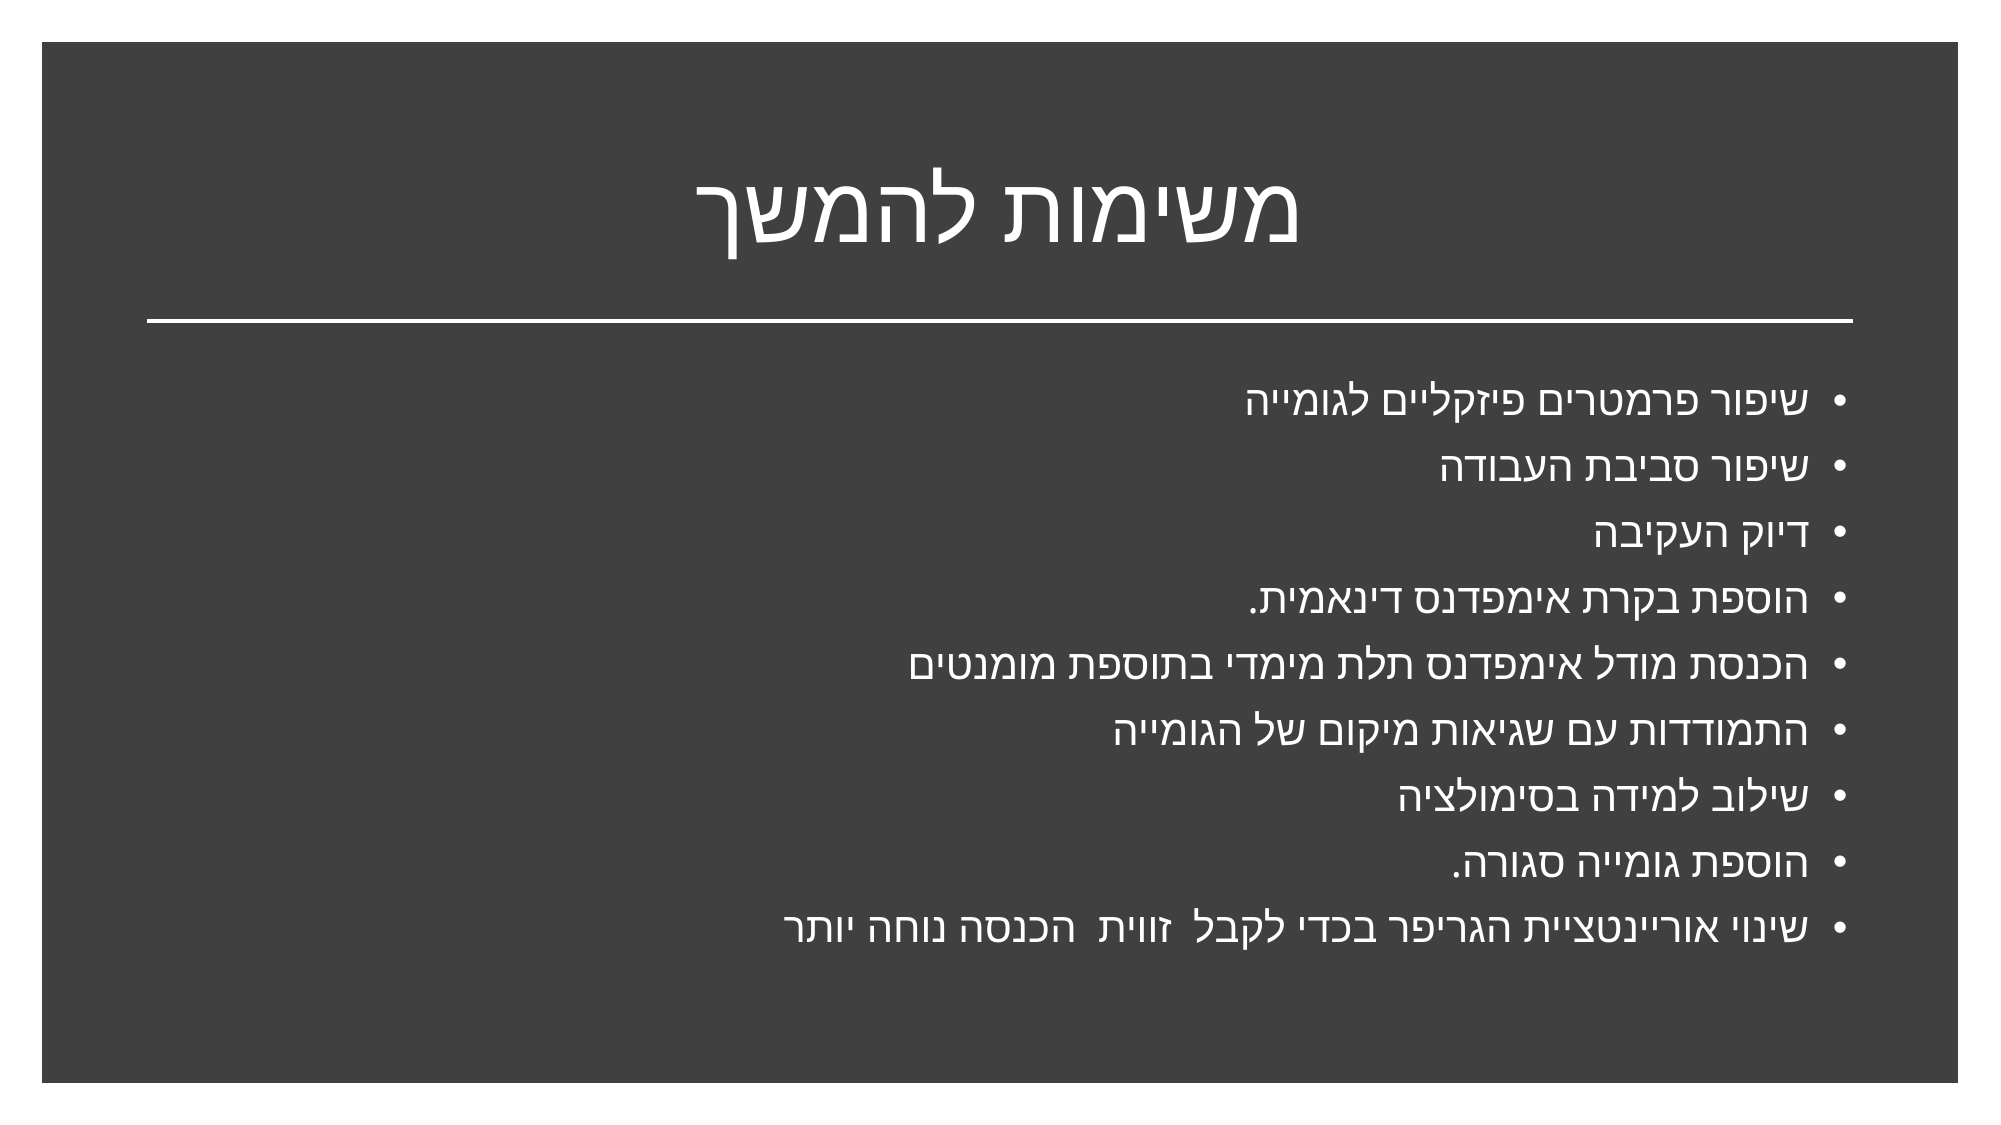

# משימות להמשך
שיפור פרמטרים פיזקליים לגומייה
שיפור סביבת העבודה
דיוק העקיבה
הוספת בקרת אימפדנס דינאמית.
הכנסת מודל אימפדנס תלת מימדי בתוספת מומנטים
התמודדות עם שגיאות מיקום של הגומייה
שילוב למידה בסימולציה
הוספת גומייה סגורה.
שינוי אוריינטציית הגריפר בכדי לקבל  זווית  הכנסה נוחה יותר